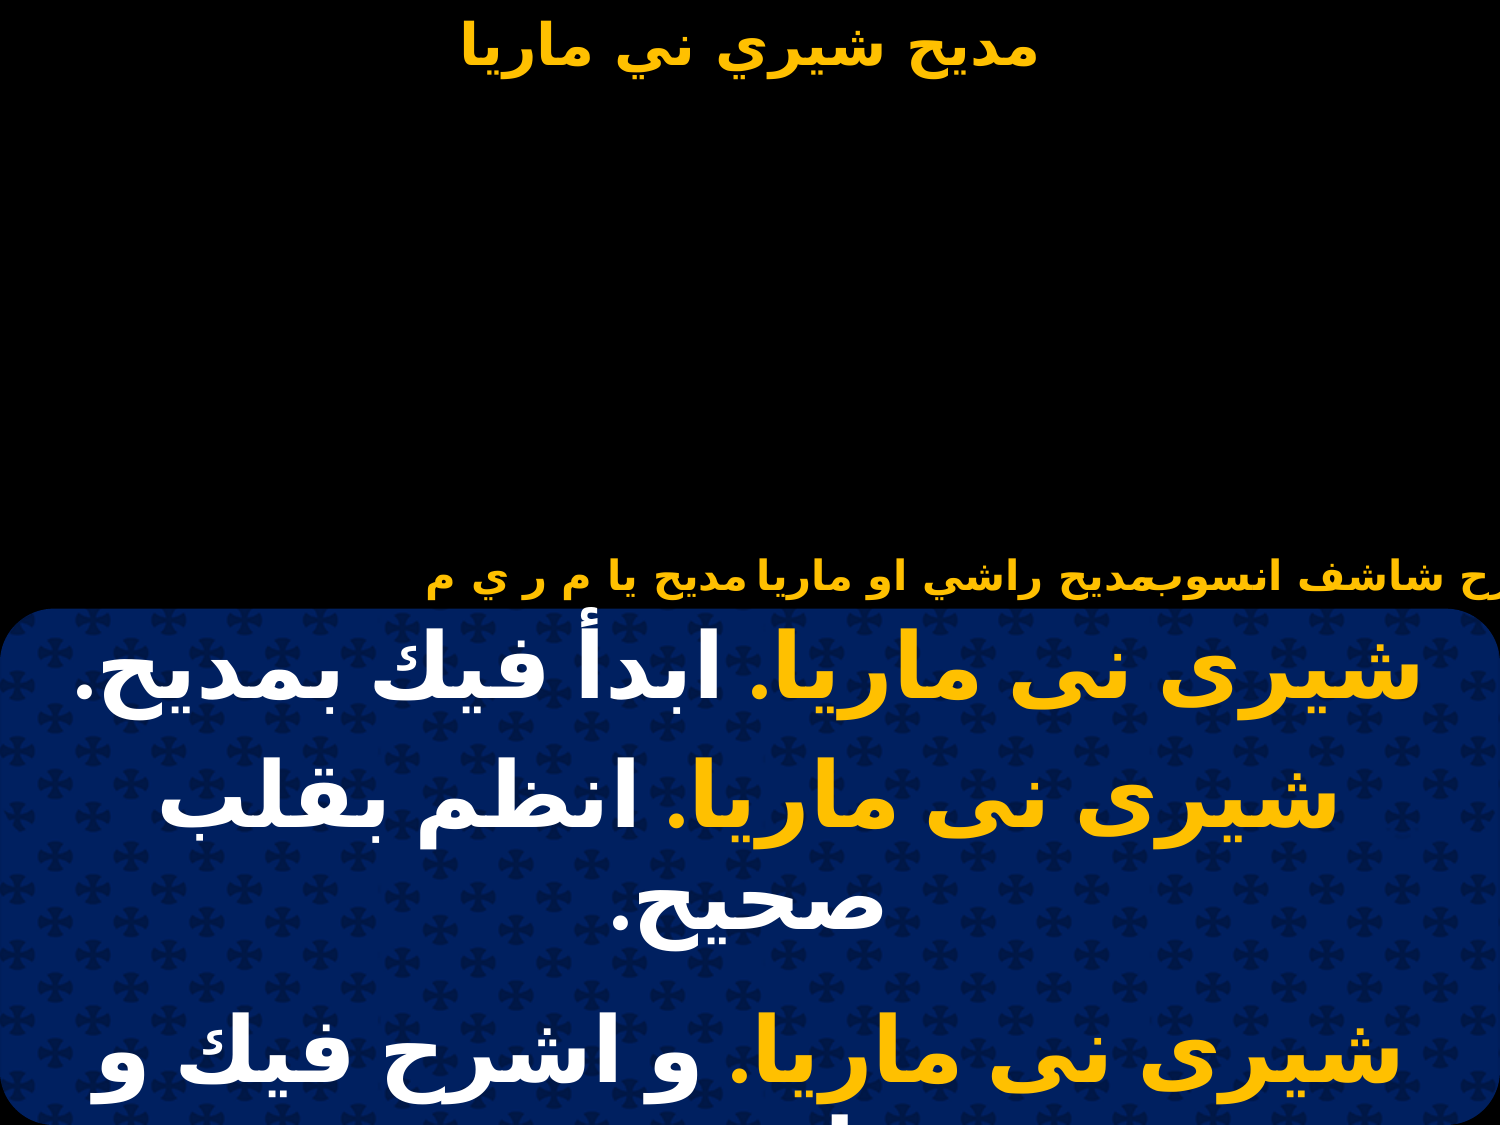

# مديح شيري ني ماريا
مديح يا م ر ي م
مديح راشي او ماريا
طرح شاشف انسوب
| شيرى نى ماريا. ابدأ فيك بمديح. |
| --- |
| شيرى نى ماريا. انظم بقلب صحيح. |
|  |
| شيرى نى ماريا. و اشرح فيك و ابوح. |
| شيرى نى ماريا. قولٌ غالى موزون. |